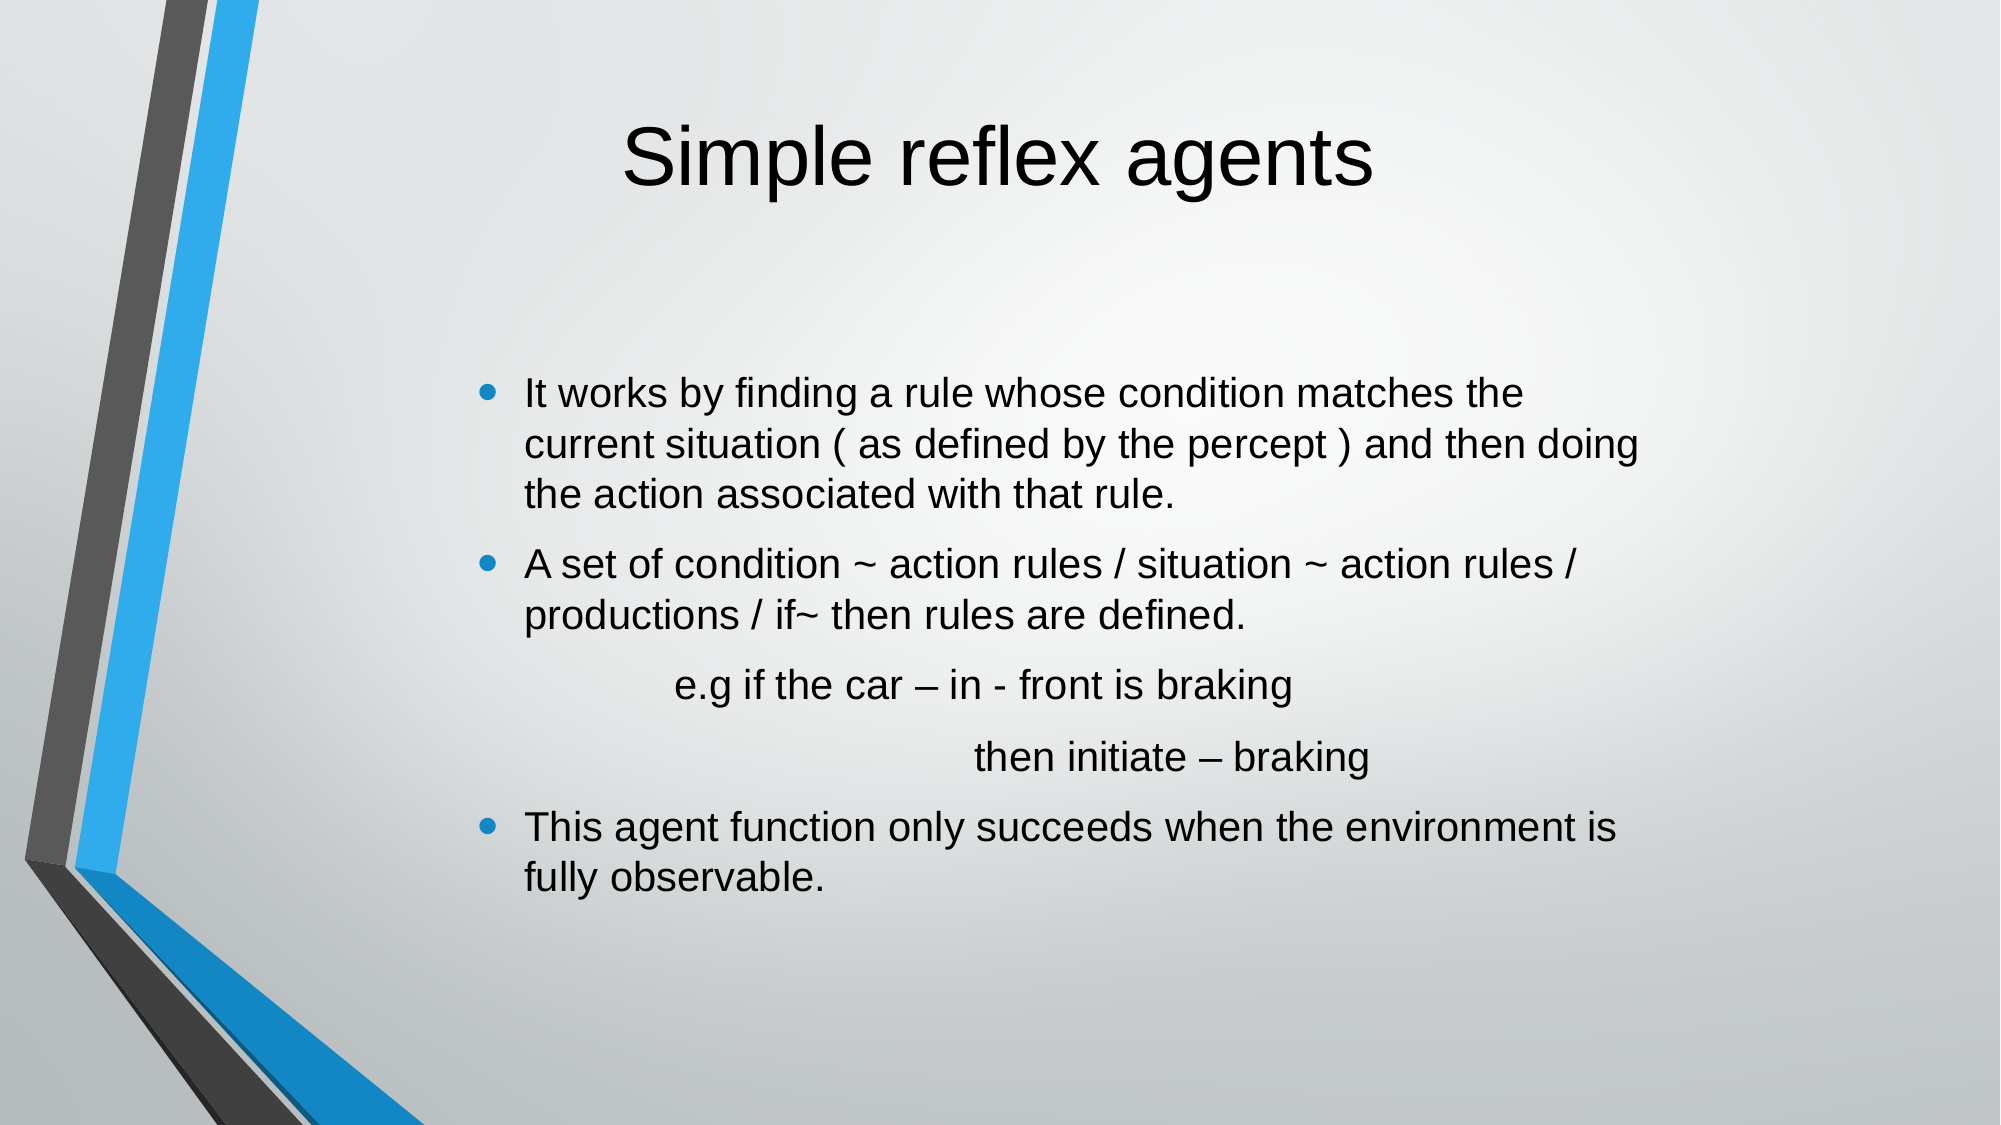

# Simple reflex agents
It works by finding a rule whose condition matches the current situation ( as defined by the percept ) and then doing the action associated with that rule.
A set of condition ~ action rules / situation ~ action rules / productions / if~ then rules are defined.
		e.g if the car – in - front is braking
				then initiate – braking
This agent function only succeeds when the environment is fully observable.